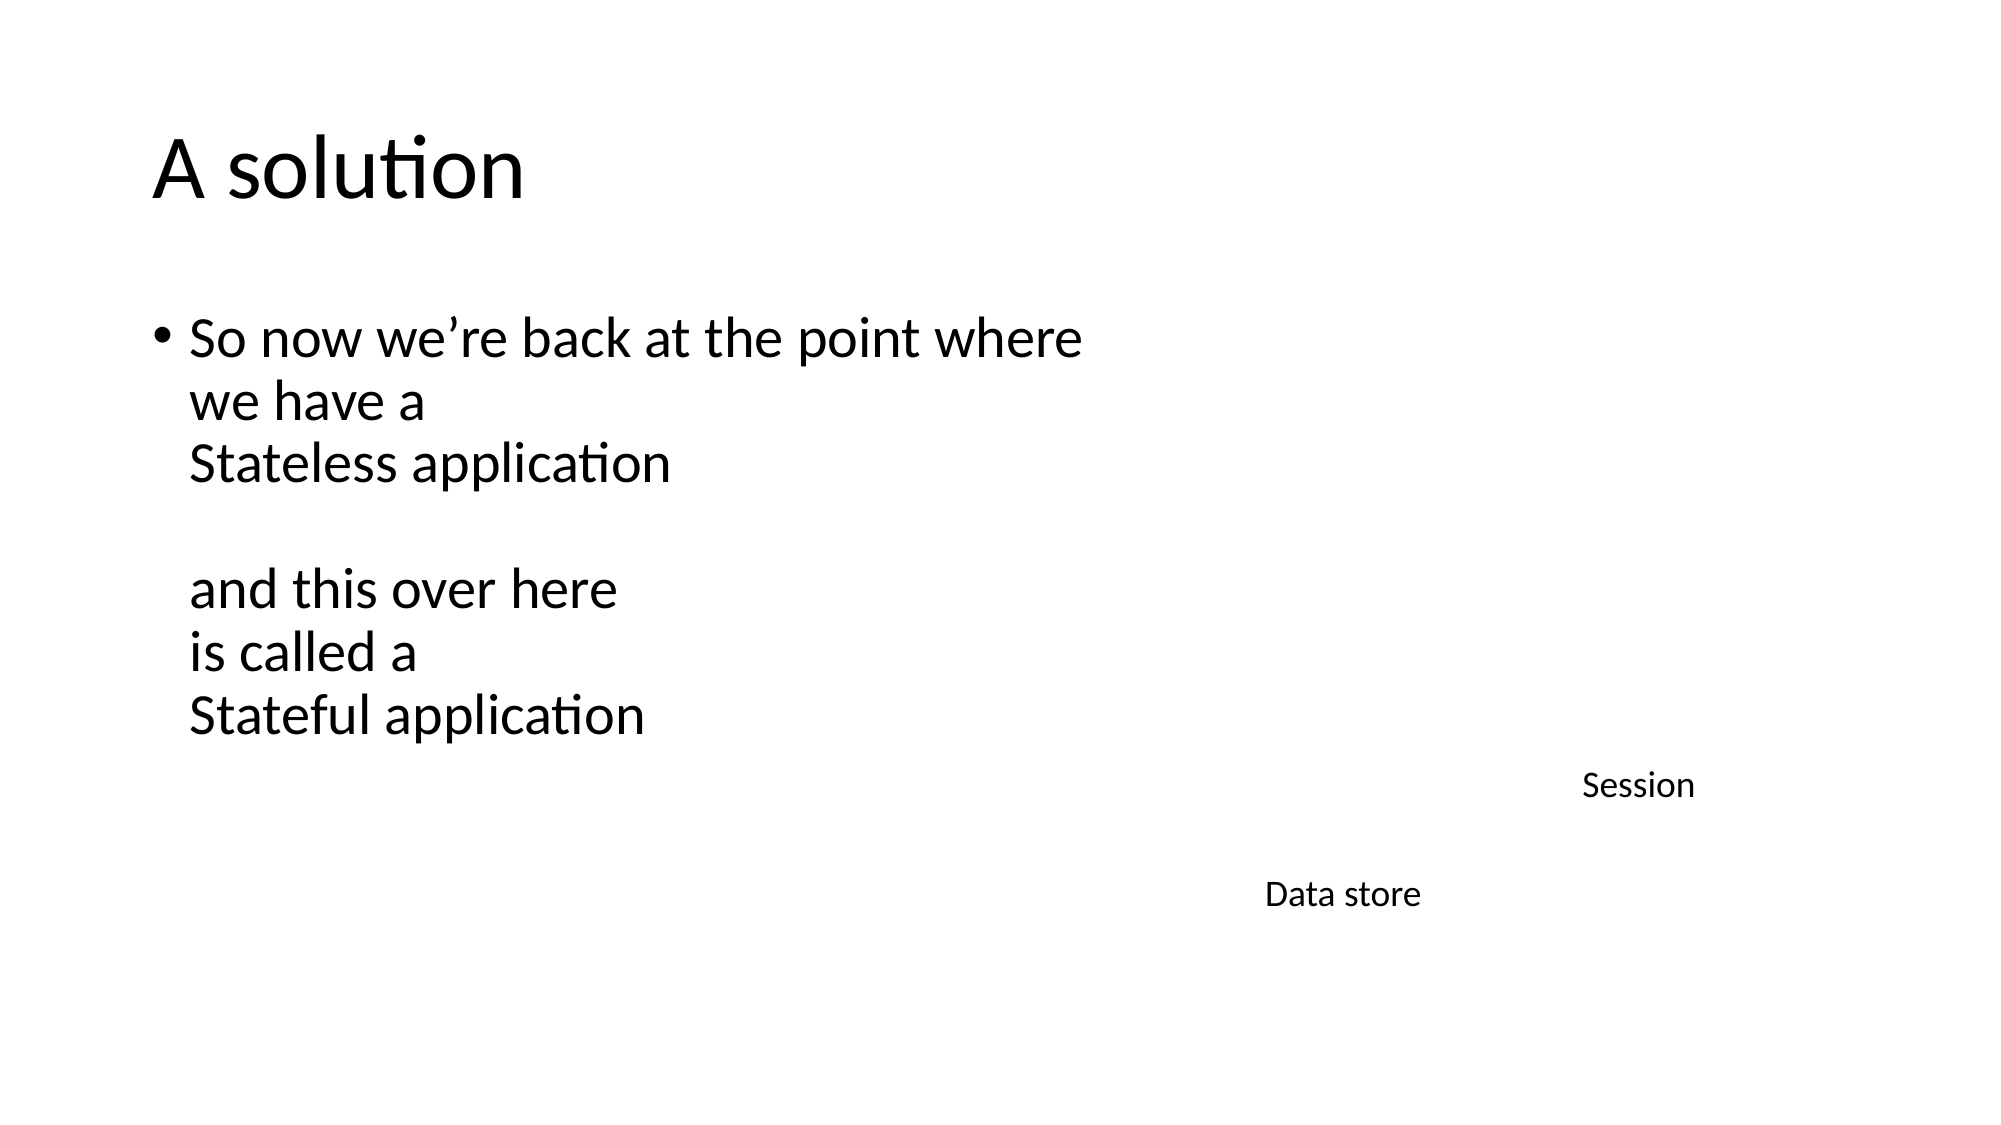

# A solution
So now we’re back at the point where
we have a
Stateless application
and this over here
is called a
Stateful application
Session
Data store